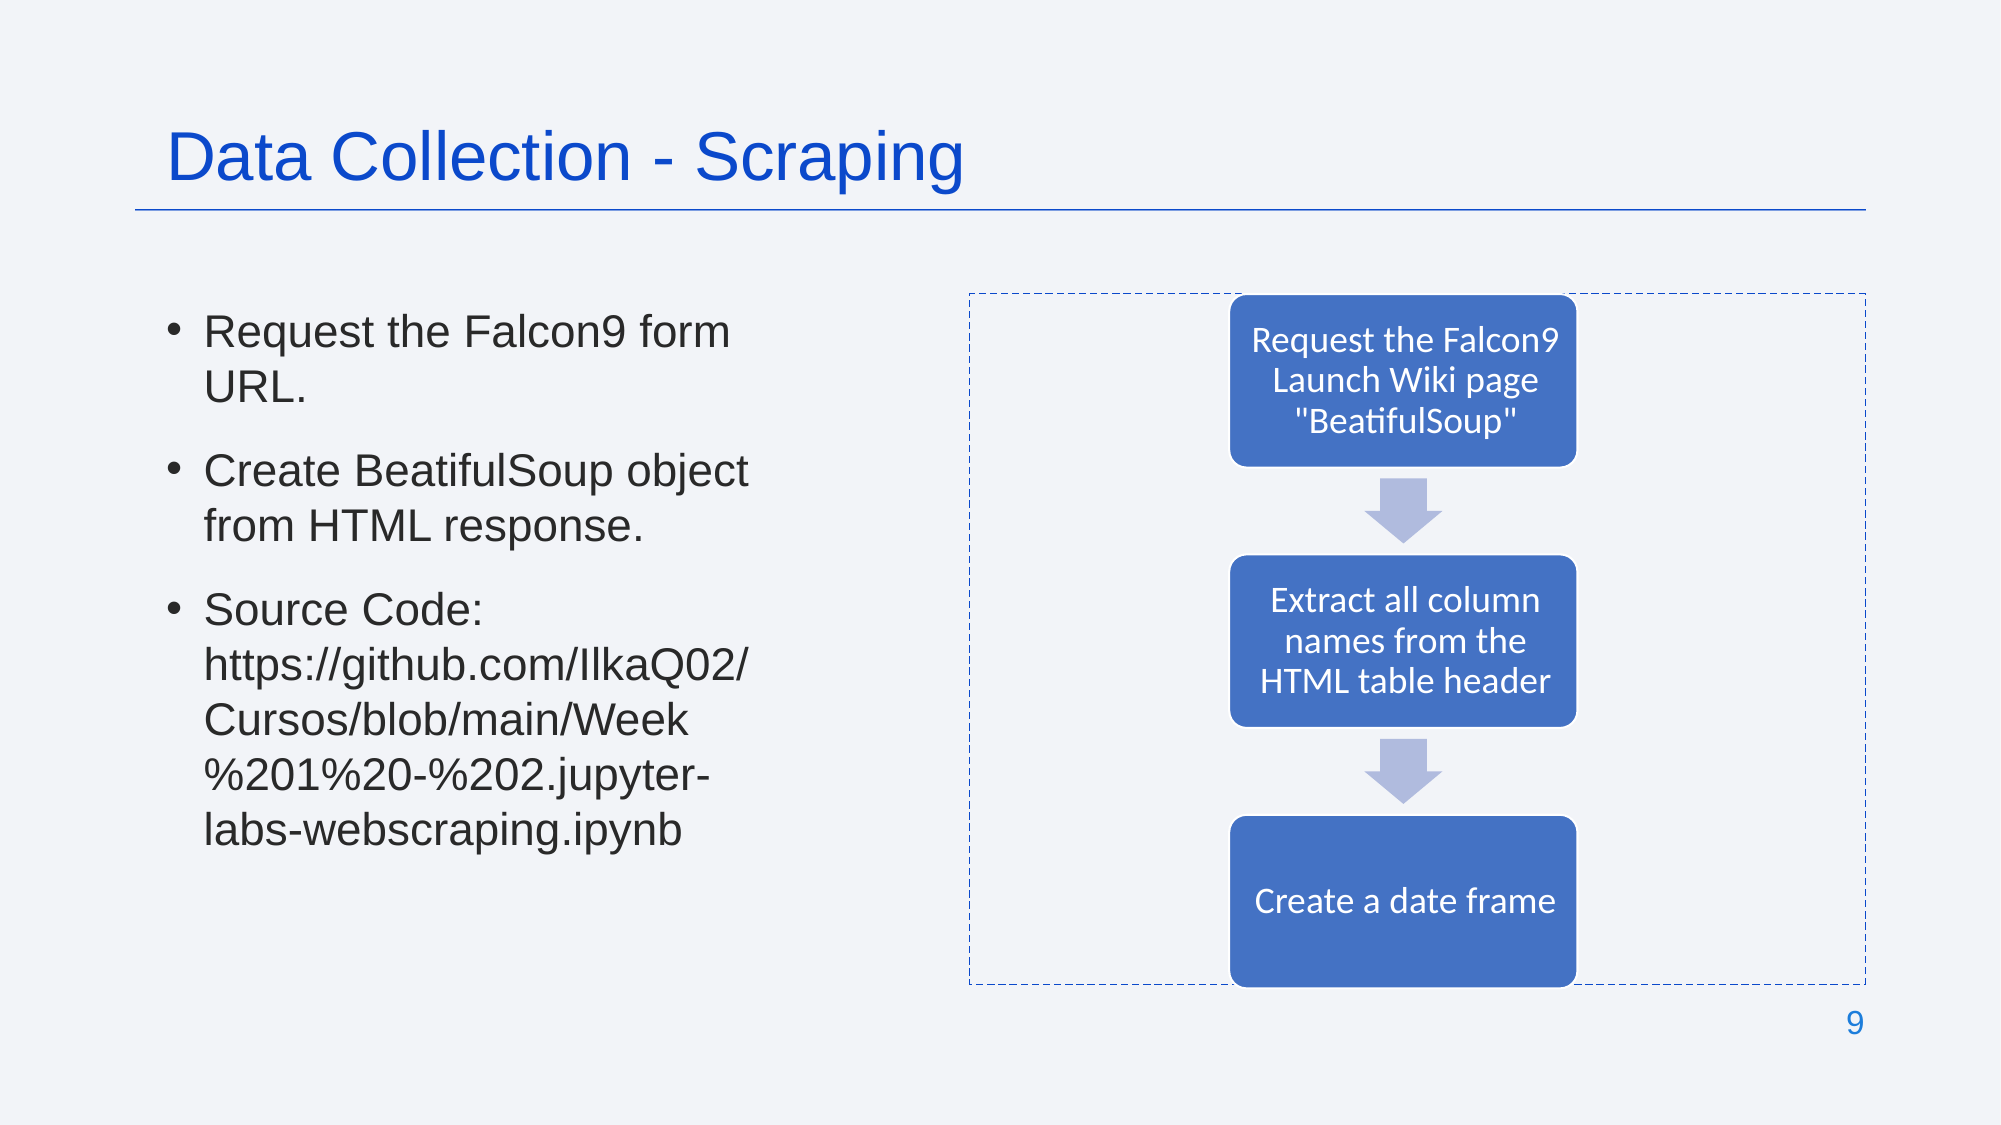

Data Collection - Scraping
Request the Falcon9 form URL.
Create BeatifulSoup object from HTML response.
Source Code: https://github.com/IlkaQ02/Cursos/blob/main/Week%201%20-%202.jupyter-labs-webscraping.ipynb
Request the Falcon9 Launch Wiki page "BeatifulSoup"

Extract all column names from the HTML table header

Create a date frame

9